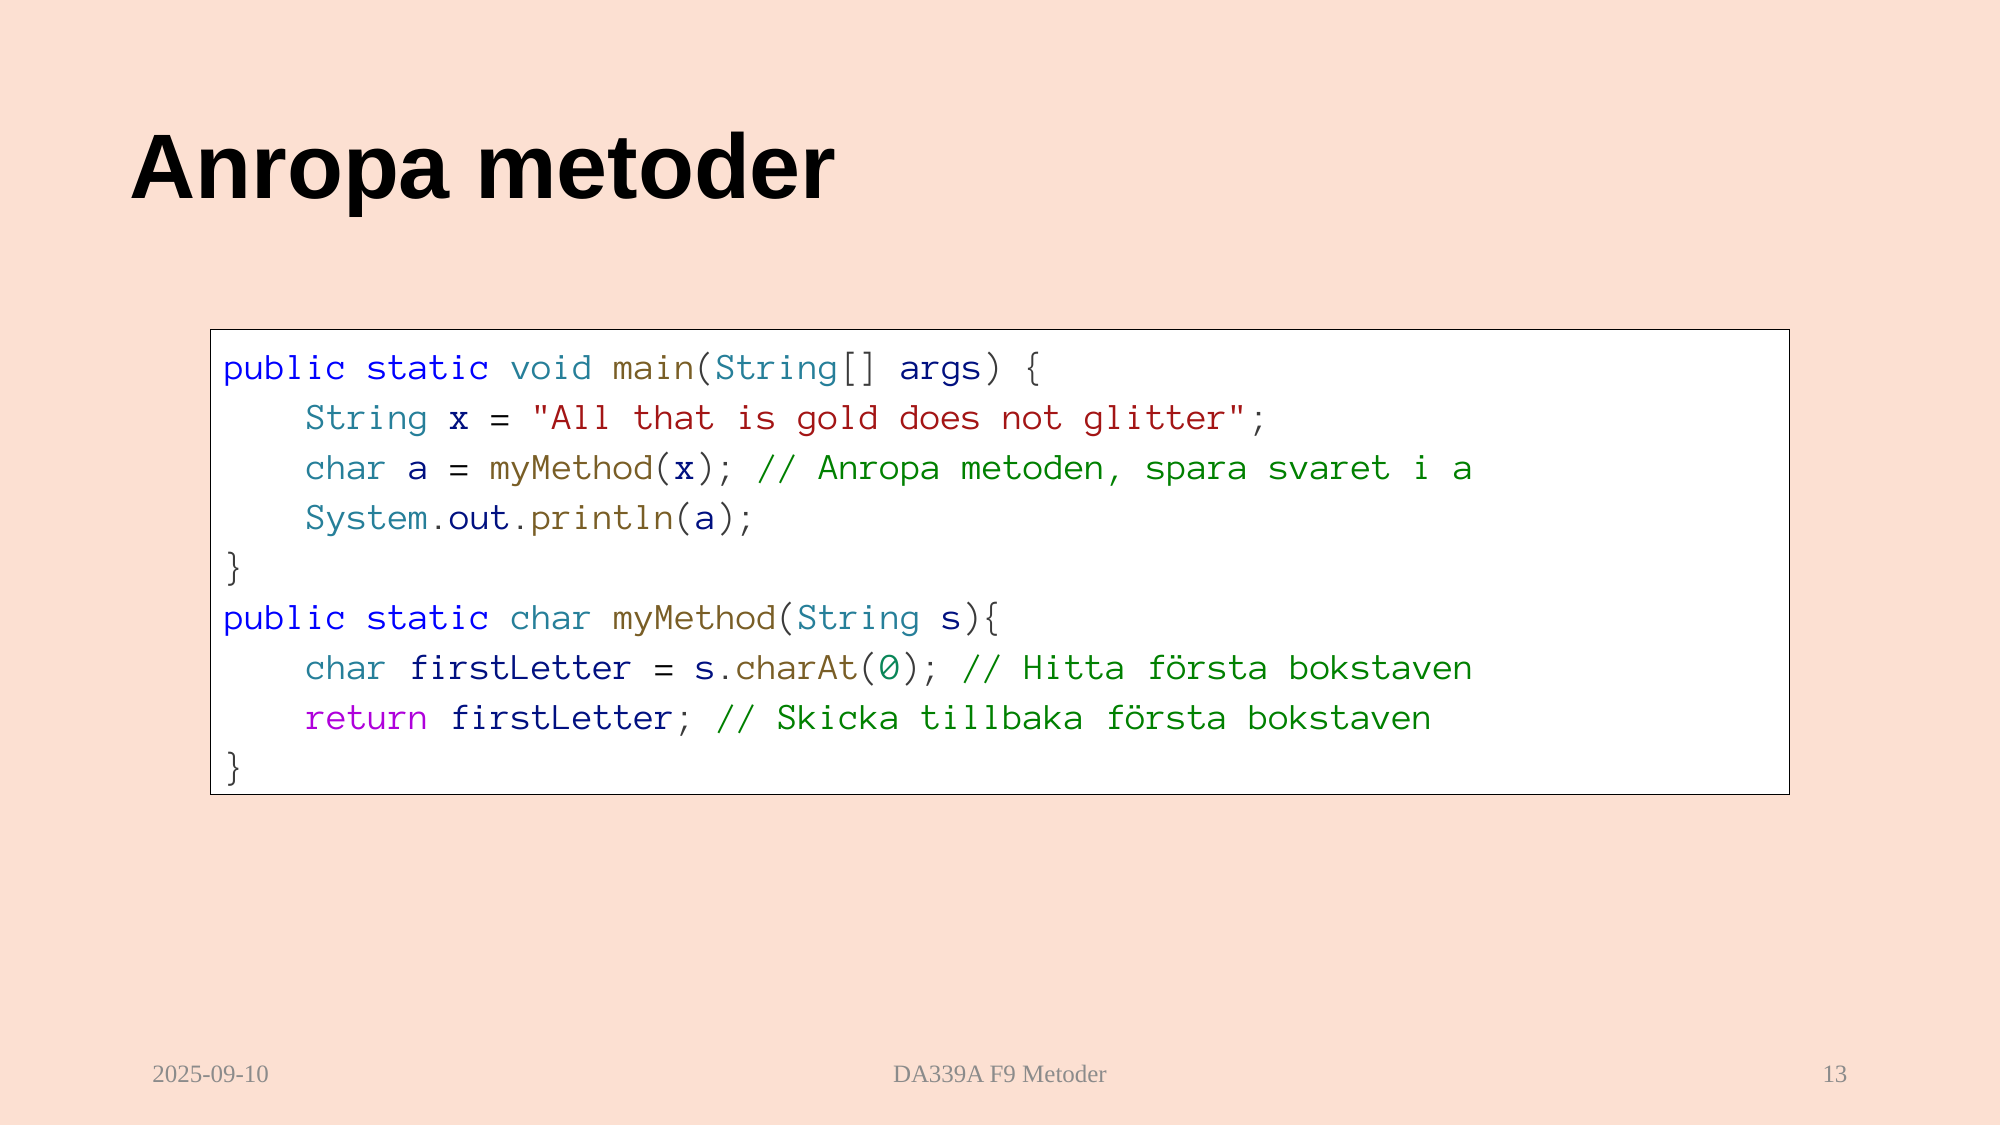

# Anropa metoder
public static void main(String[] args) {
    String x = "All that is gold does not glitter";
    char a = myMethod(x); // Anropa metoden, spara svaret i a
    System.out.println(a);
}
public static char myMethod(String s){
    char firstLetter = s.charAt(0); // Hitta första bokstaven
    return firstLetter; // Skicka tillbaka första bokstaven
}
2025-09-10
DA339A F9 Metoder
13